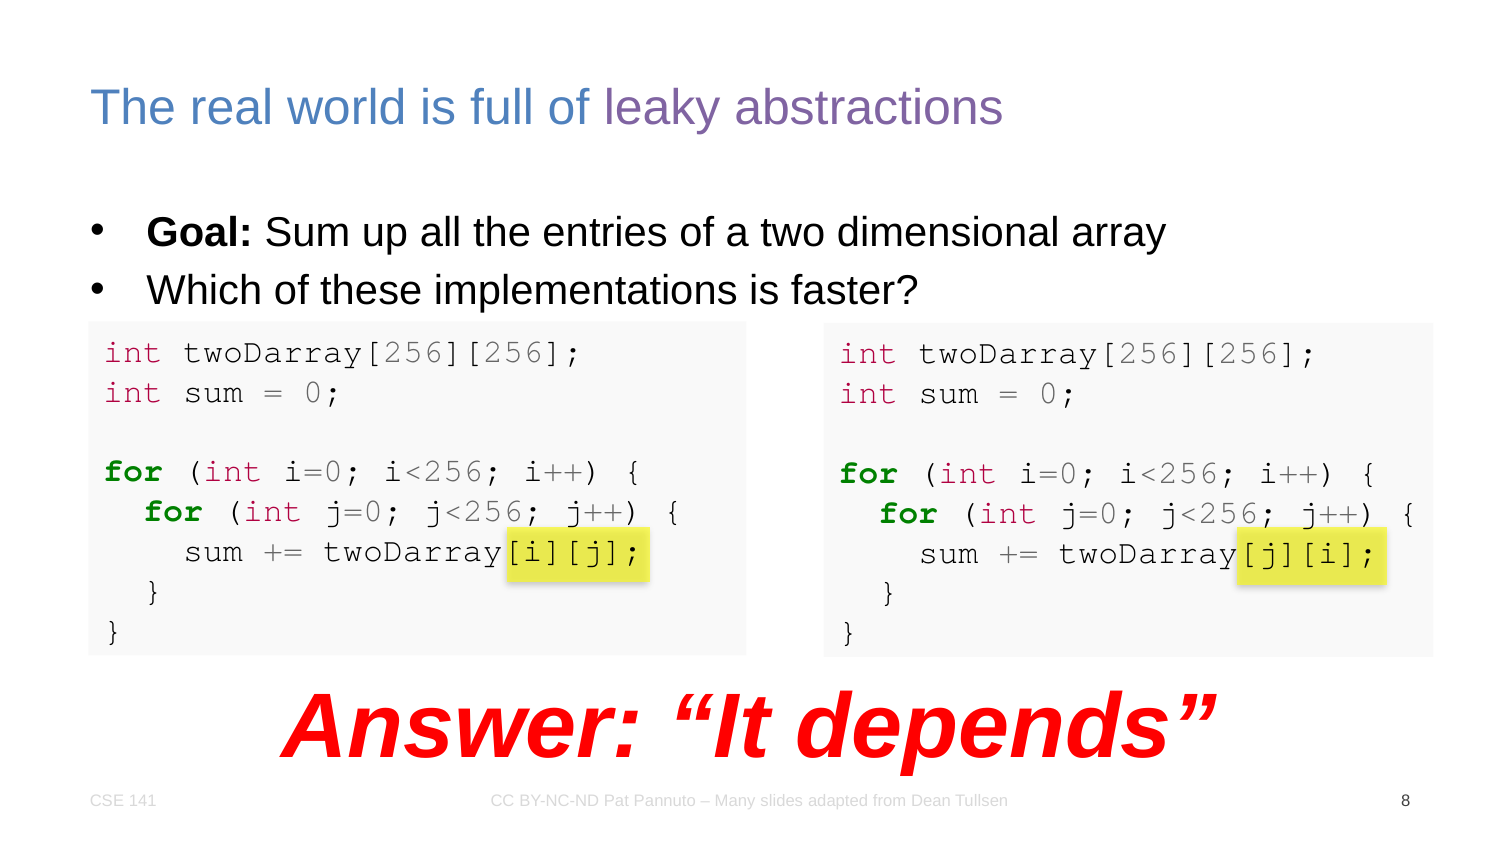

# The real world is full of leaky abstractions
Goal: Sum up all the entries of a two dimensional array
Which of these implementations is faster?
int twoDarray[256][256];
int sum = 0;

for (int i=0; i<256; i++) {
  for (int j=0; j<256; j++) {
    sum += twoDarray[i][j];
  }
}
int twoDarray[256][256];
int sum = 0;

for (int i=0; i<256; i++) {
  for (int j=0; j<256; j++) {
    sum += twoDarray[j][i];
  }
}

Answer: “It depends”
8